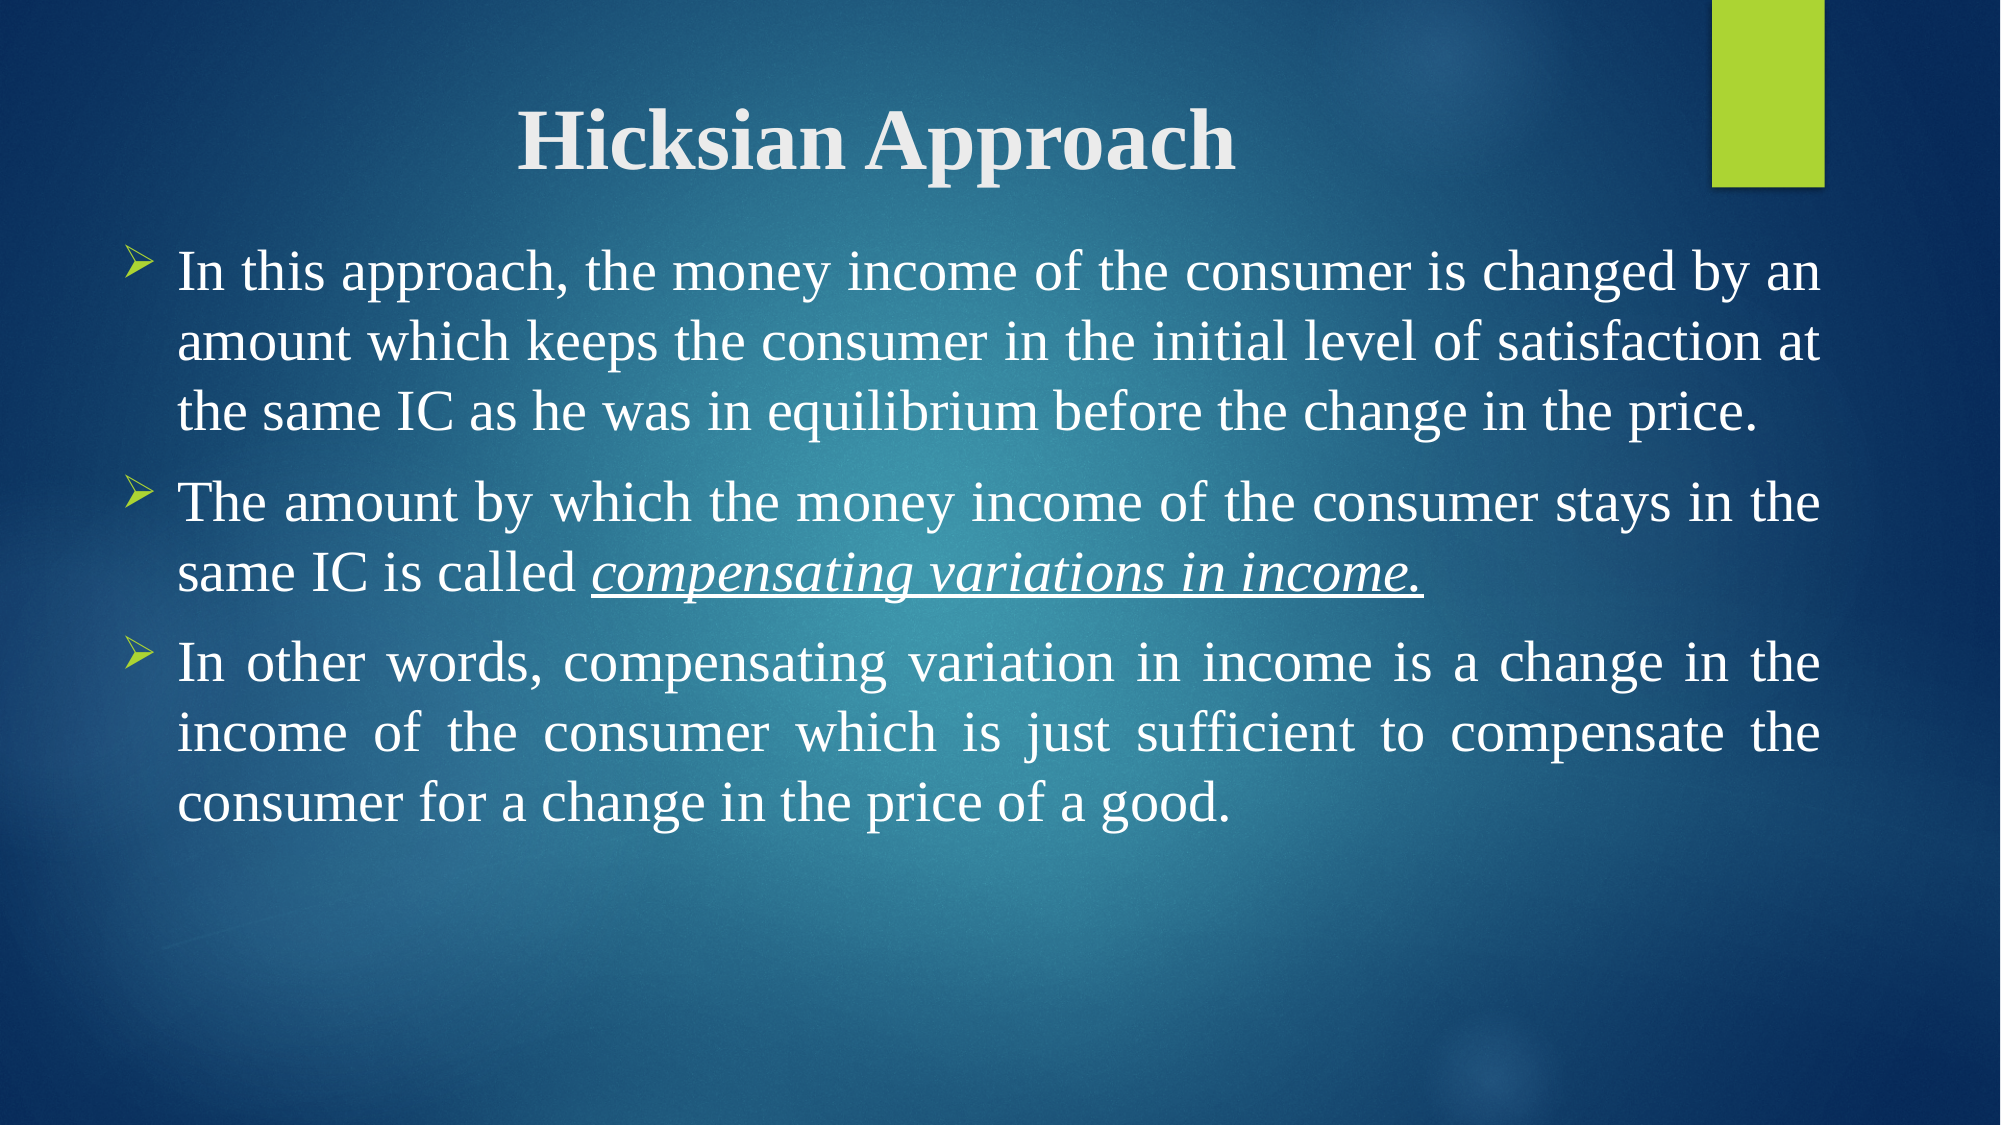

# Hicksian Approach
In this approach, the money income of the consumer is changed by an amount which keeps the consumer in the initial level of satisfaction at the same IC as he was in equilibrium before the change in the price.
The amount by which the money income of the consumer stays in the same IC is called compensating variations in income.
In other words, compensating variation in income is a change in the income of the consumer which is just sufficient to compensate the consumer for a change in the price of a good.